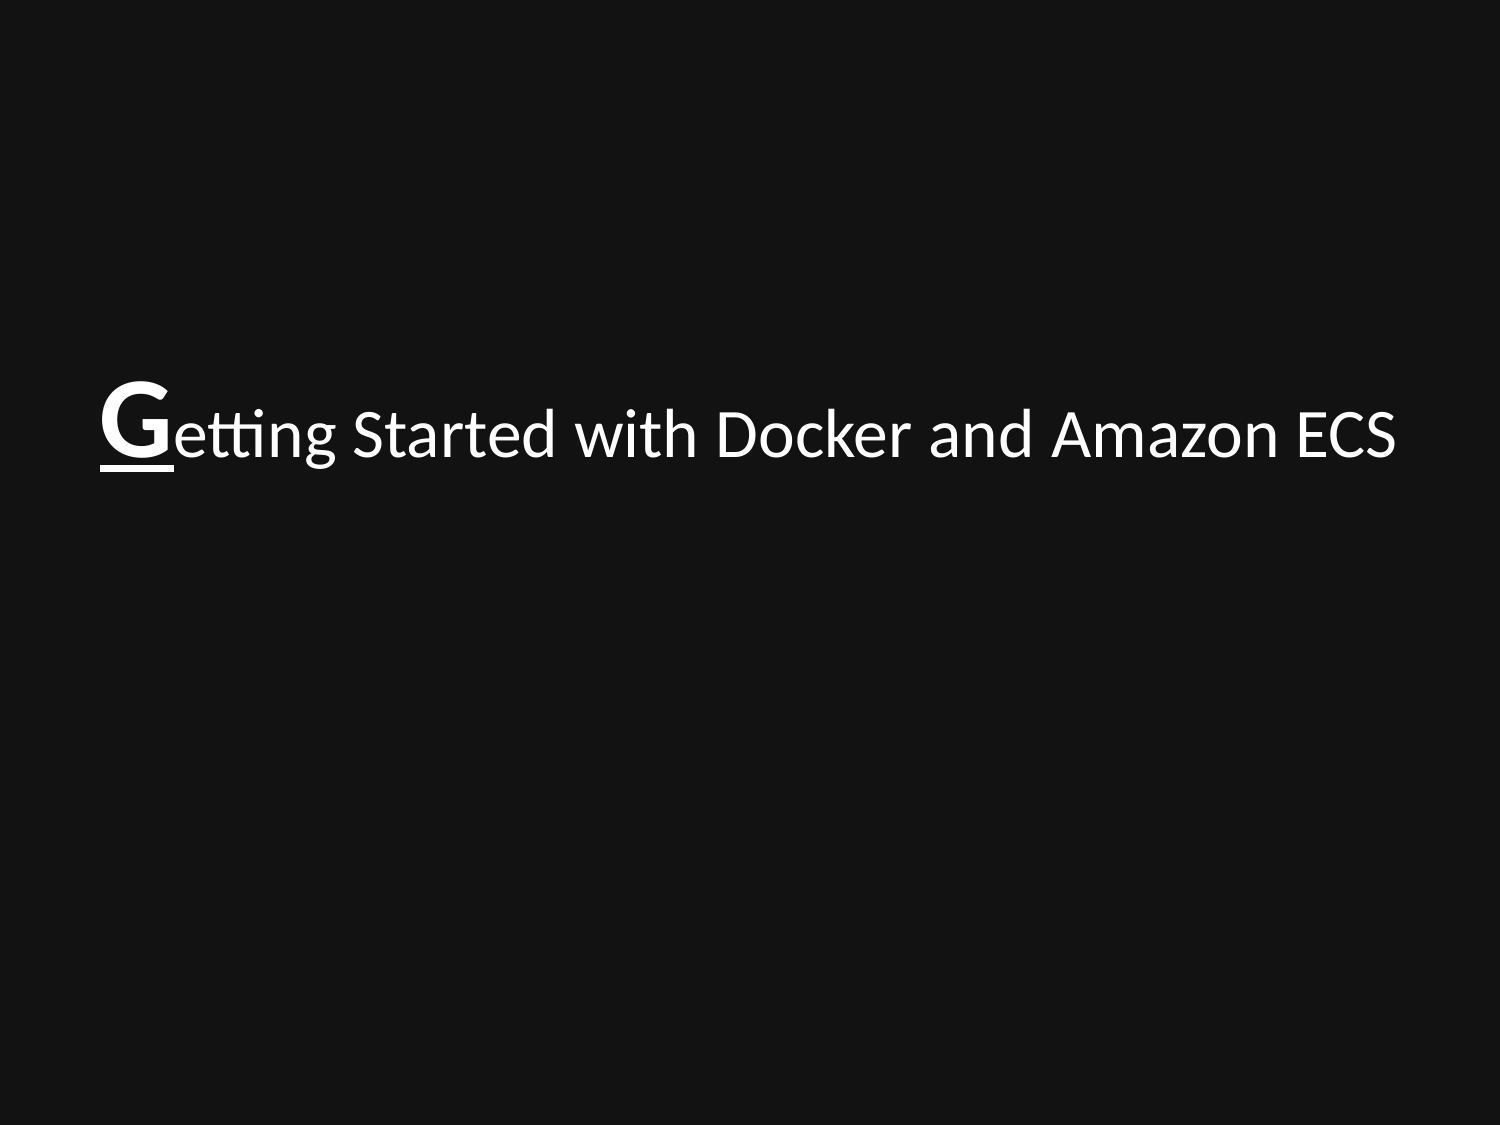

# Getting Started with Docker and Amazon ECS